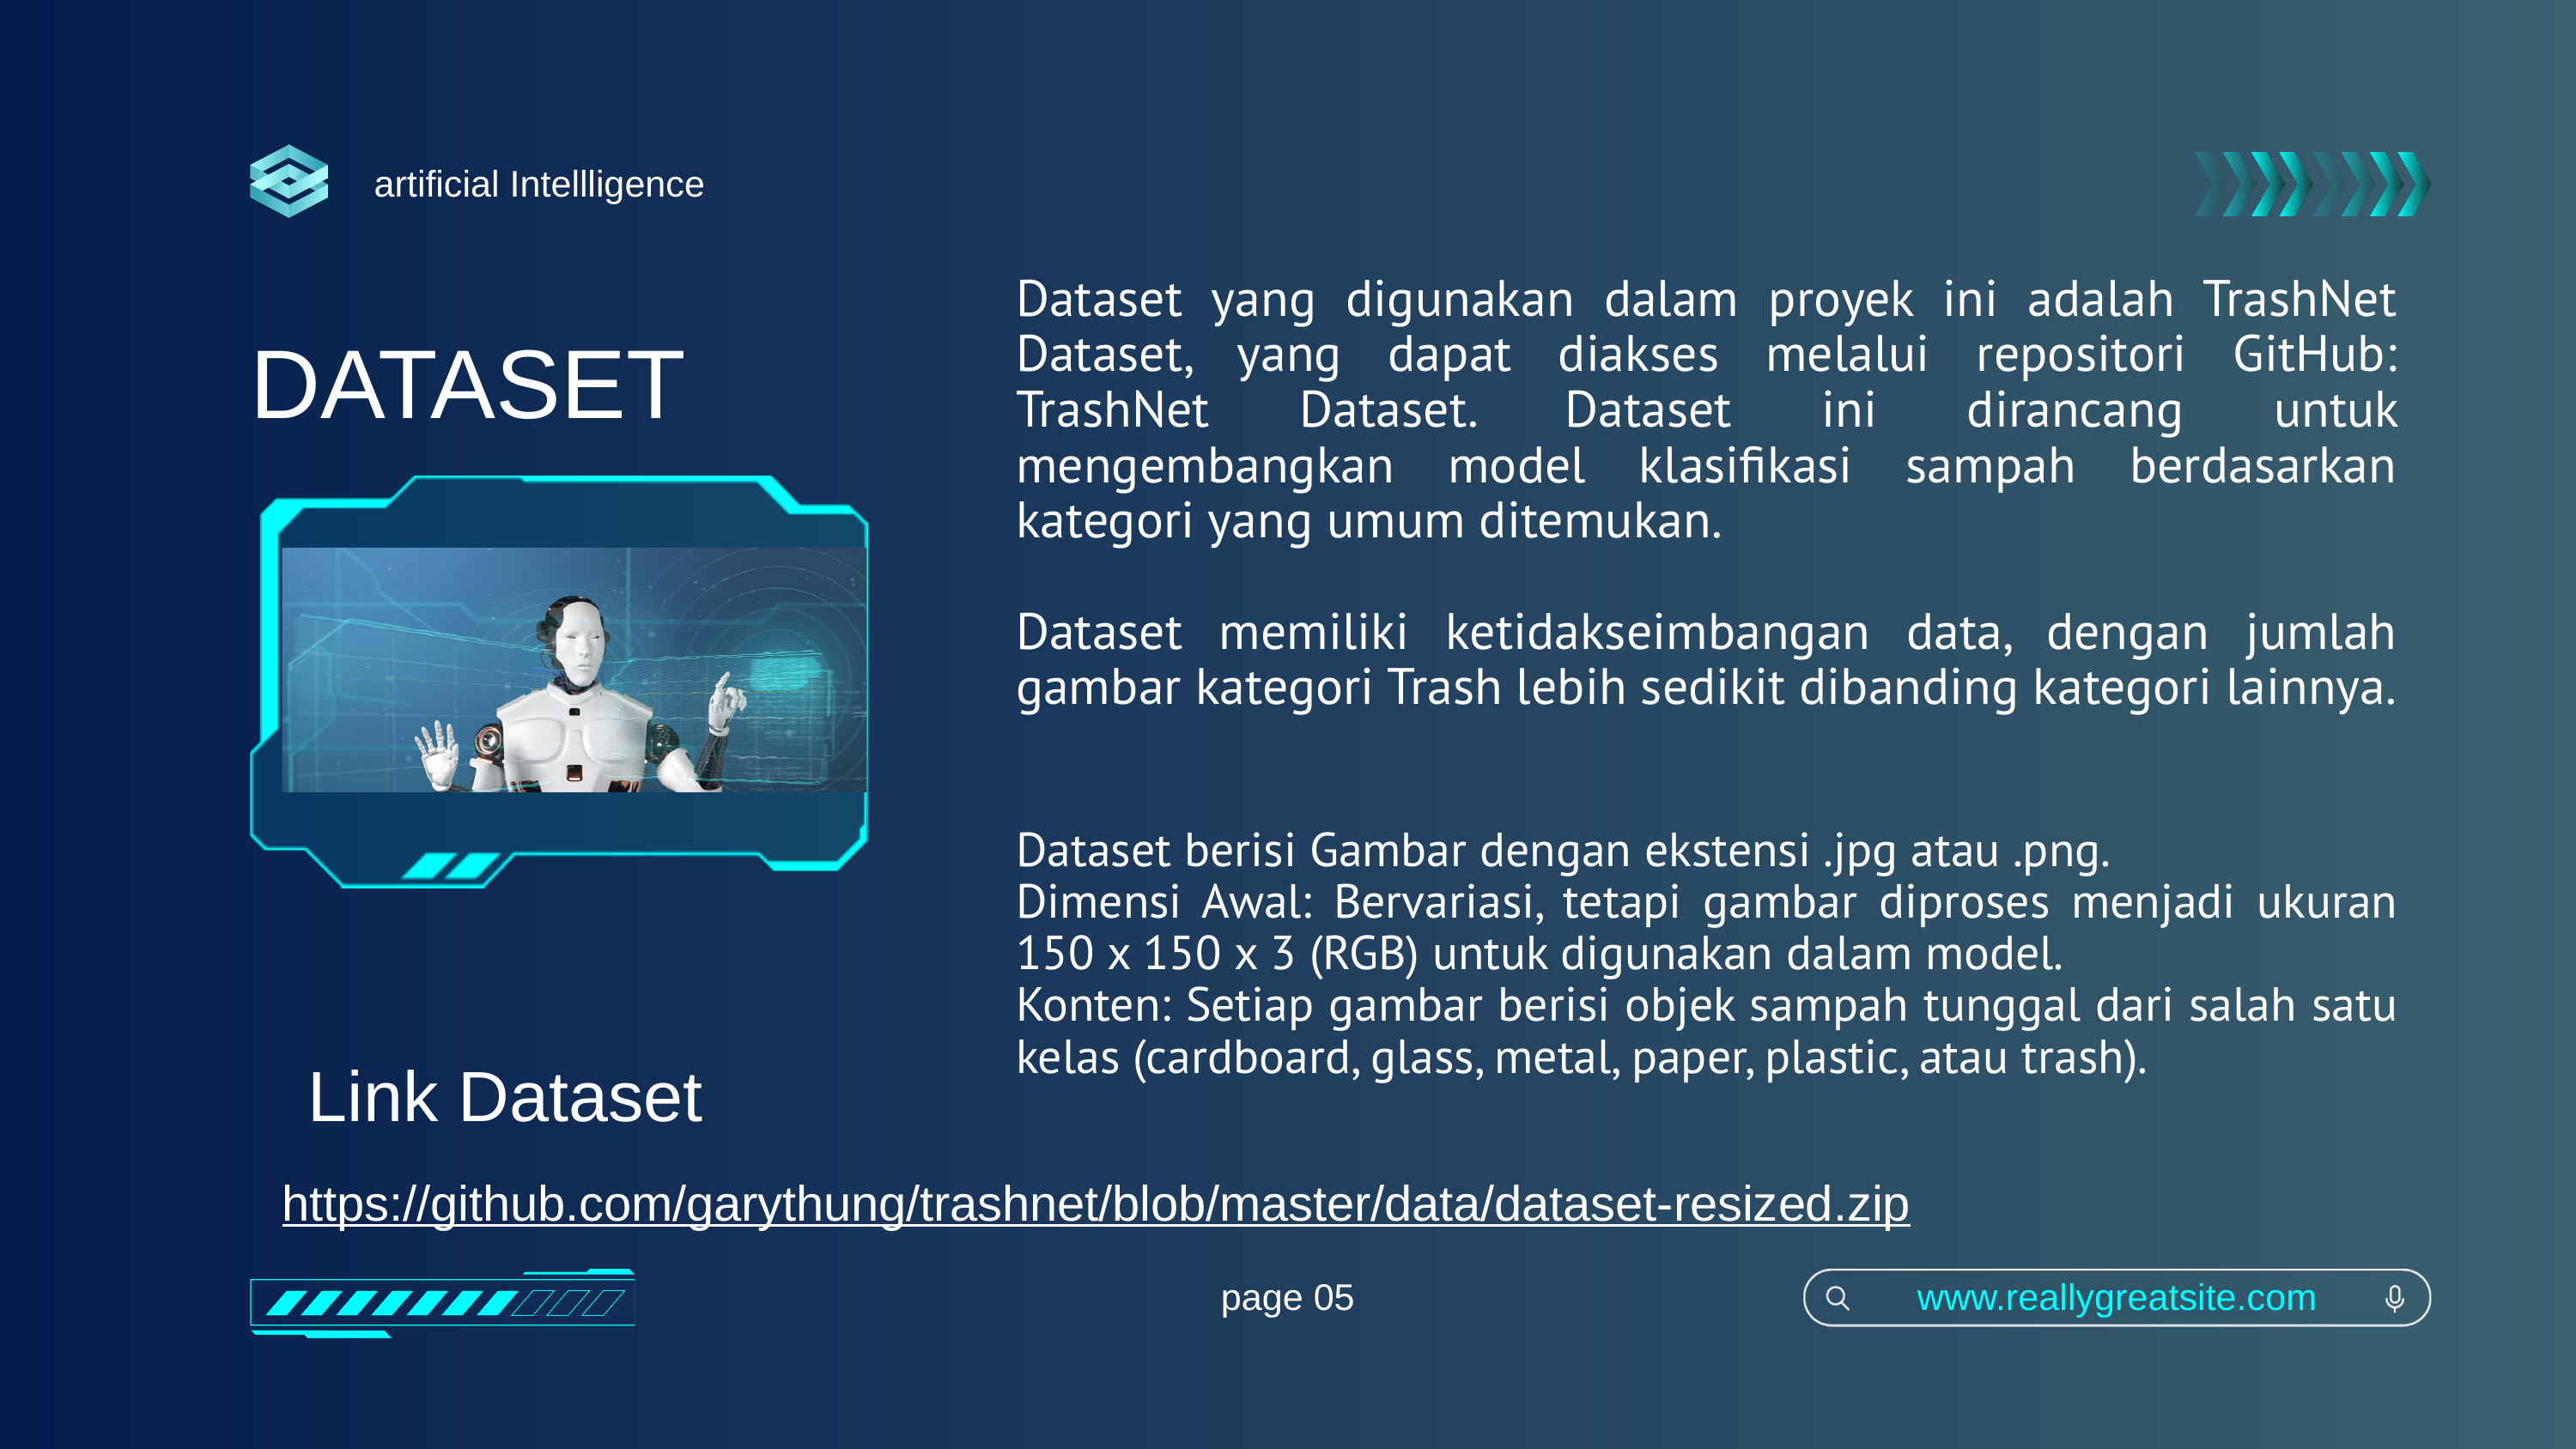

artificial Intellligence
Dataset yang digunakan dalam proyek ini adalah TrashNet Dataset, yang dapat diakses melalui repositori GitHub: TrashNet Dataset. Dataset ini dirancang untuk mengembangkan model klasifikasi sampah berdasarkan kategori yang umum ditemukan.

Dataset memiliki ketidakseimbangan data, dengan jumlah gambar kategori Trash lebih sedikit dibanding kategori lainnya.
DATASET

Dataset berisi Gambar dengan ekstensi .jpg atau .png.
Dimensi Awal: Bervariasi, tetapi gambar diproses menjadi ukuran 150 x 150 x 3 (RGB) untuk digunakan dalam model.
Konten: Setiap gambar berisi objek sampah tunggal dari salah satu kelas (cardboard, glass, metal, paper, plastic, atau trash).
Link Dataset
https://github.com/garythung/trashnet/blob/master/data/dataset-resized.zip

page 05
www.reallygreatsite.com